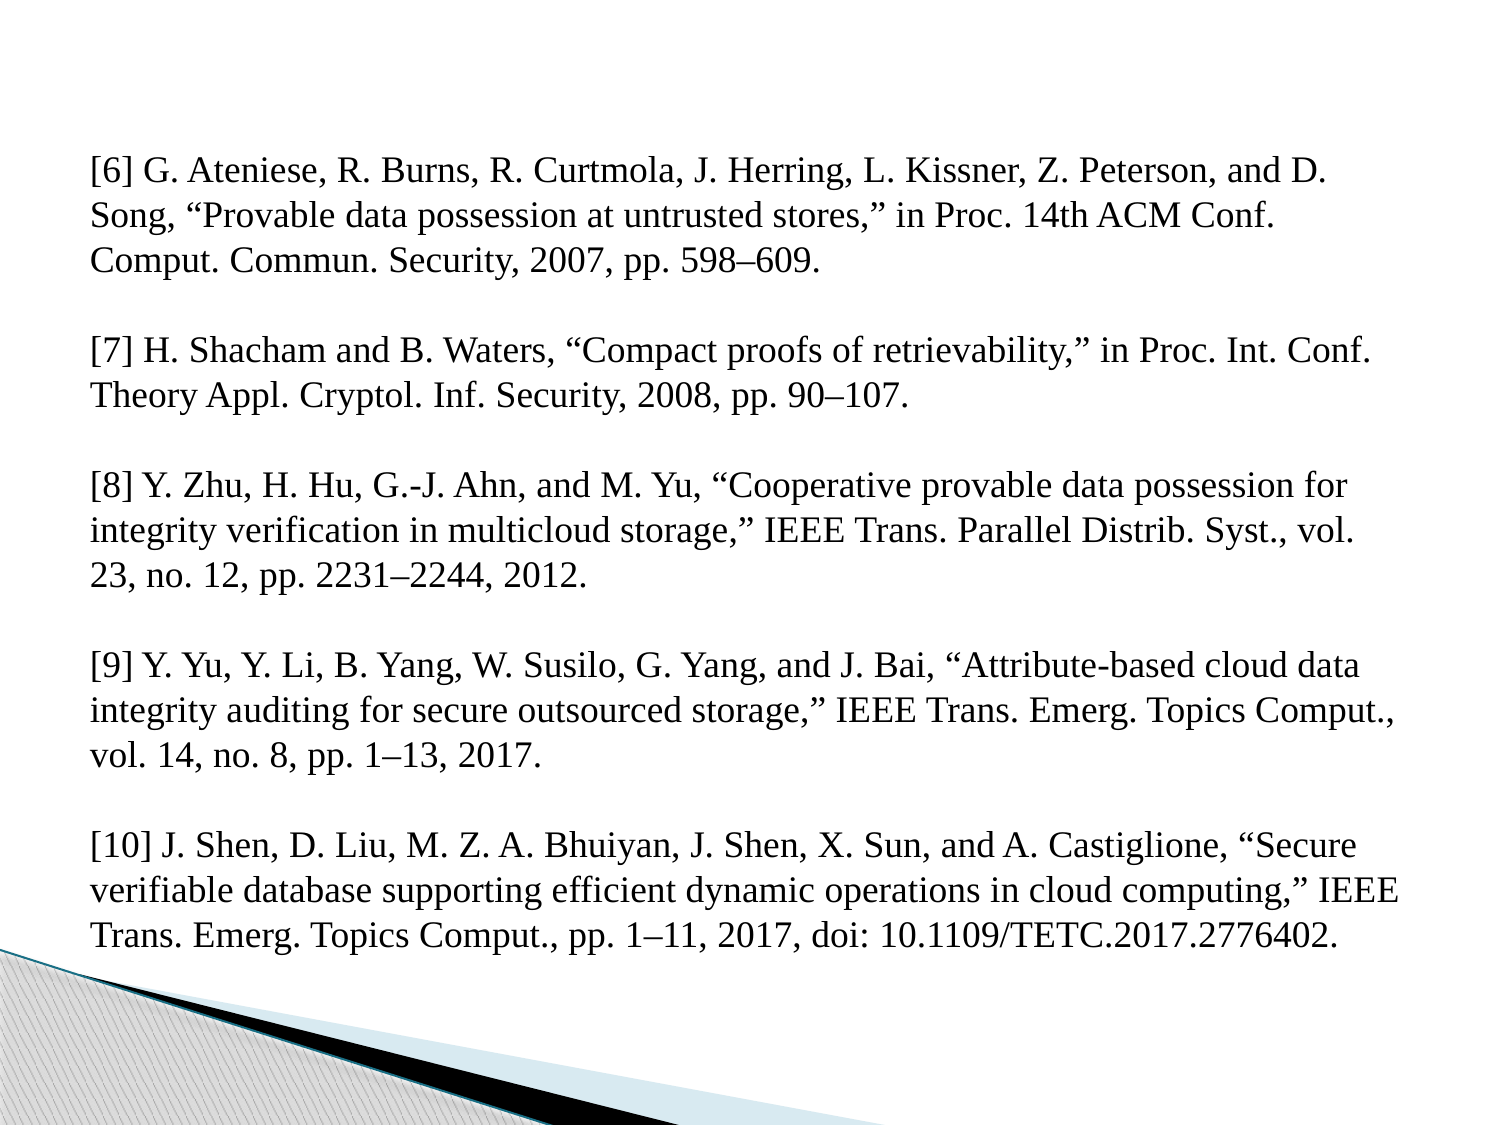

[6] G. Ateniese, R. Burns, R. Curtmola, J. Herring, L. Kissner, Z. Peterson, and D. Song, “Provable data possession at untrusted stores,” in Proc. 14th ACM Conf. Comput. Commun. Security, 2007, pp. 598–609.

[7] H. Shacham and B. Waters, “Compact proofs of retrievability,” in Proc. Int. Conf. Theory Appl. Cryptol. Inf. Security, 2008, pp. 90–107.

[8] Y. Zhu, H. Hu, G.-J. Ahn, and M. Yu, “Cooperative provable data possession for integrity verification in multicloud storage,” IEEE Trans. Parallel Distrib. Syst., vol. 23, no. 12, pp. 2231–2244, 2012.

[9] Y. Yu, Y. Li, B. Yang, W. Susilo, G. Yang, and J. Bai, “Attribute-based cloud data integrity auditing for secure outsourced storage,” IEEE Trans. Emerg. Topics Comput., vol. 14, no. 8, pp. 1–13, 2017.

[10] J. Shen, D. Liu, M. Z. A. Bhuiyan, J. Shen, X. Sun, and A. Castiglione, “Secure verifiable database supporting efficient dynamic operations in cloud computing,” IEEE Trans. Emerg. Topics Comput., pp. 1–11, 2017, doi: 10.1109/TETC.2017.2776402.